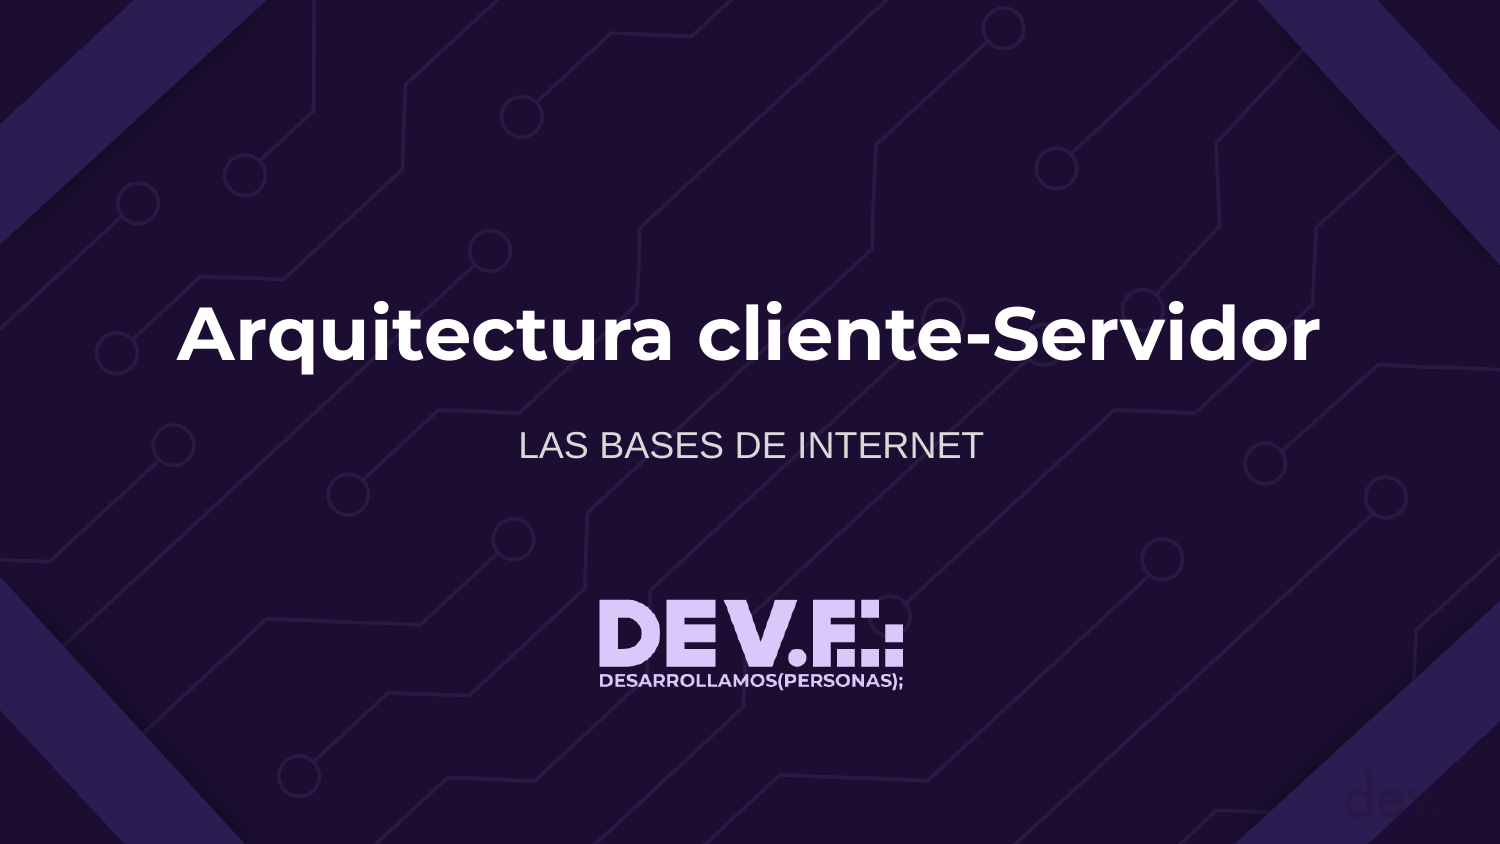

# Arquitectura cliente-Servidor
LAS BASES DE INTERNET